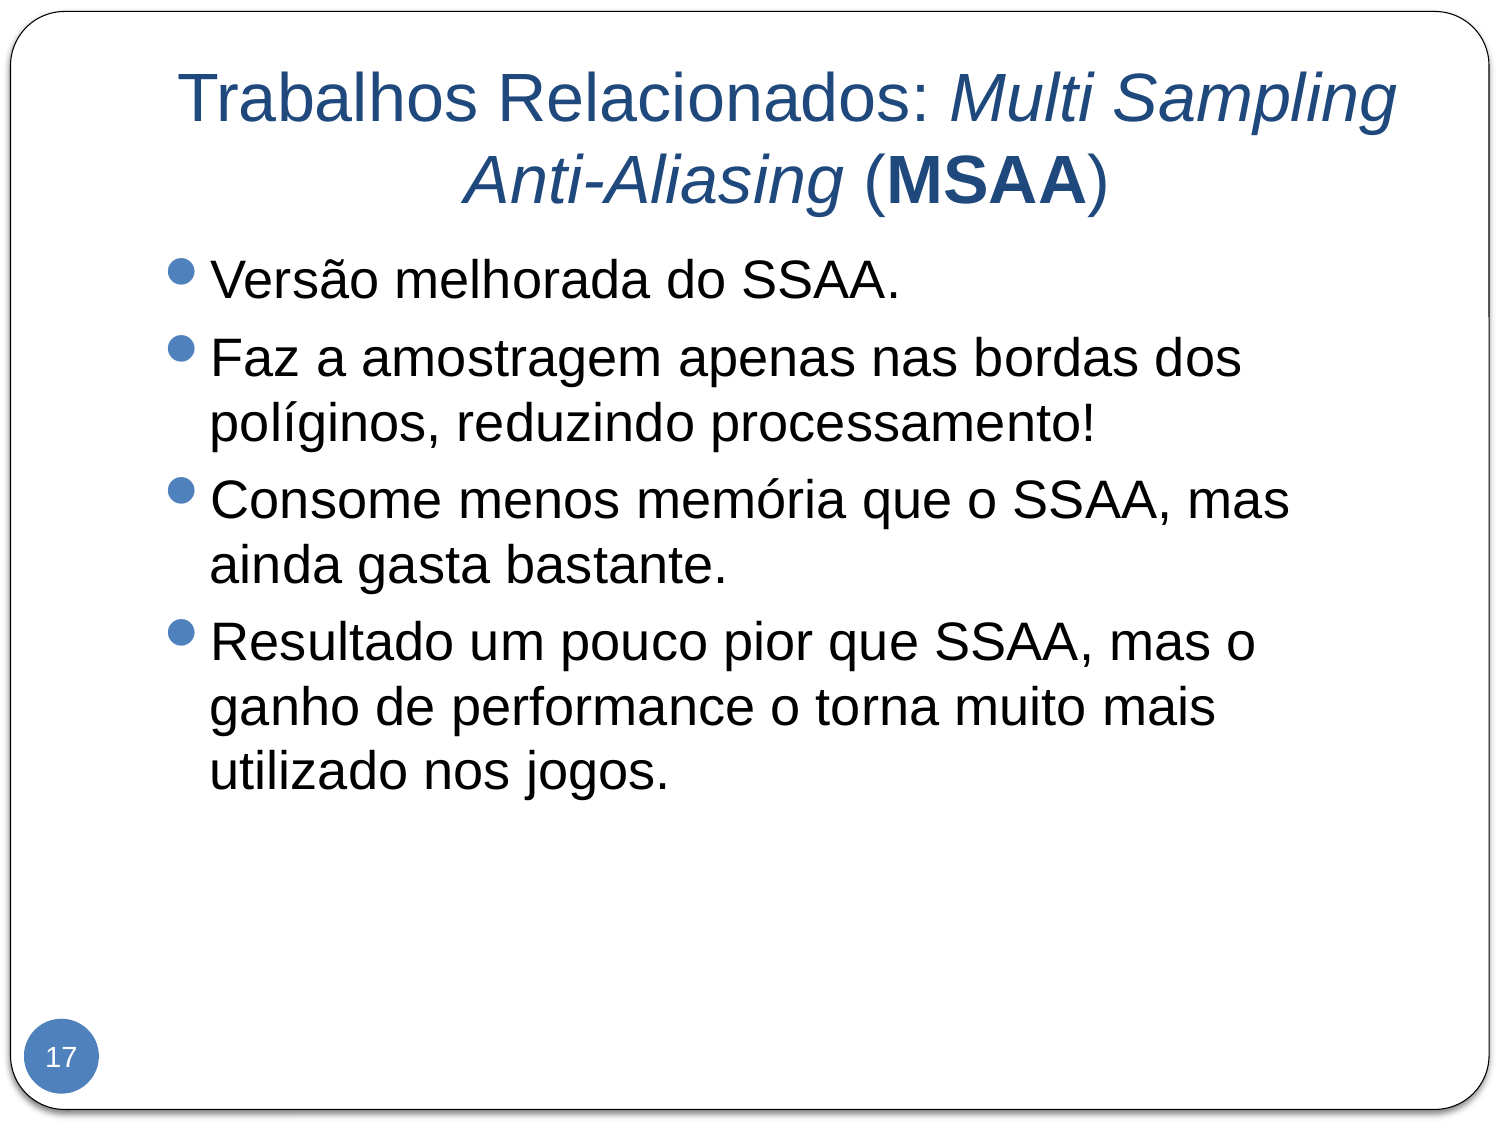

# Trabalhos Relacionados: Multi Sampling Anti-Aliasing (MSAA)
Versão melhorada do SSAA.
Faz a amostragem apenas nas bordas dos políginos, reduzindo processamento!
Consome menos memória que o SSAA, mas ainda gasta bastante.
Resultado um pouco pior que SSAA, mas o ganho de performance o torna muito mais utilizado nos jogos.

17